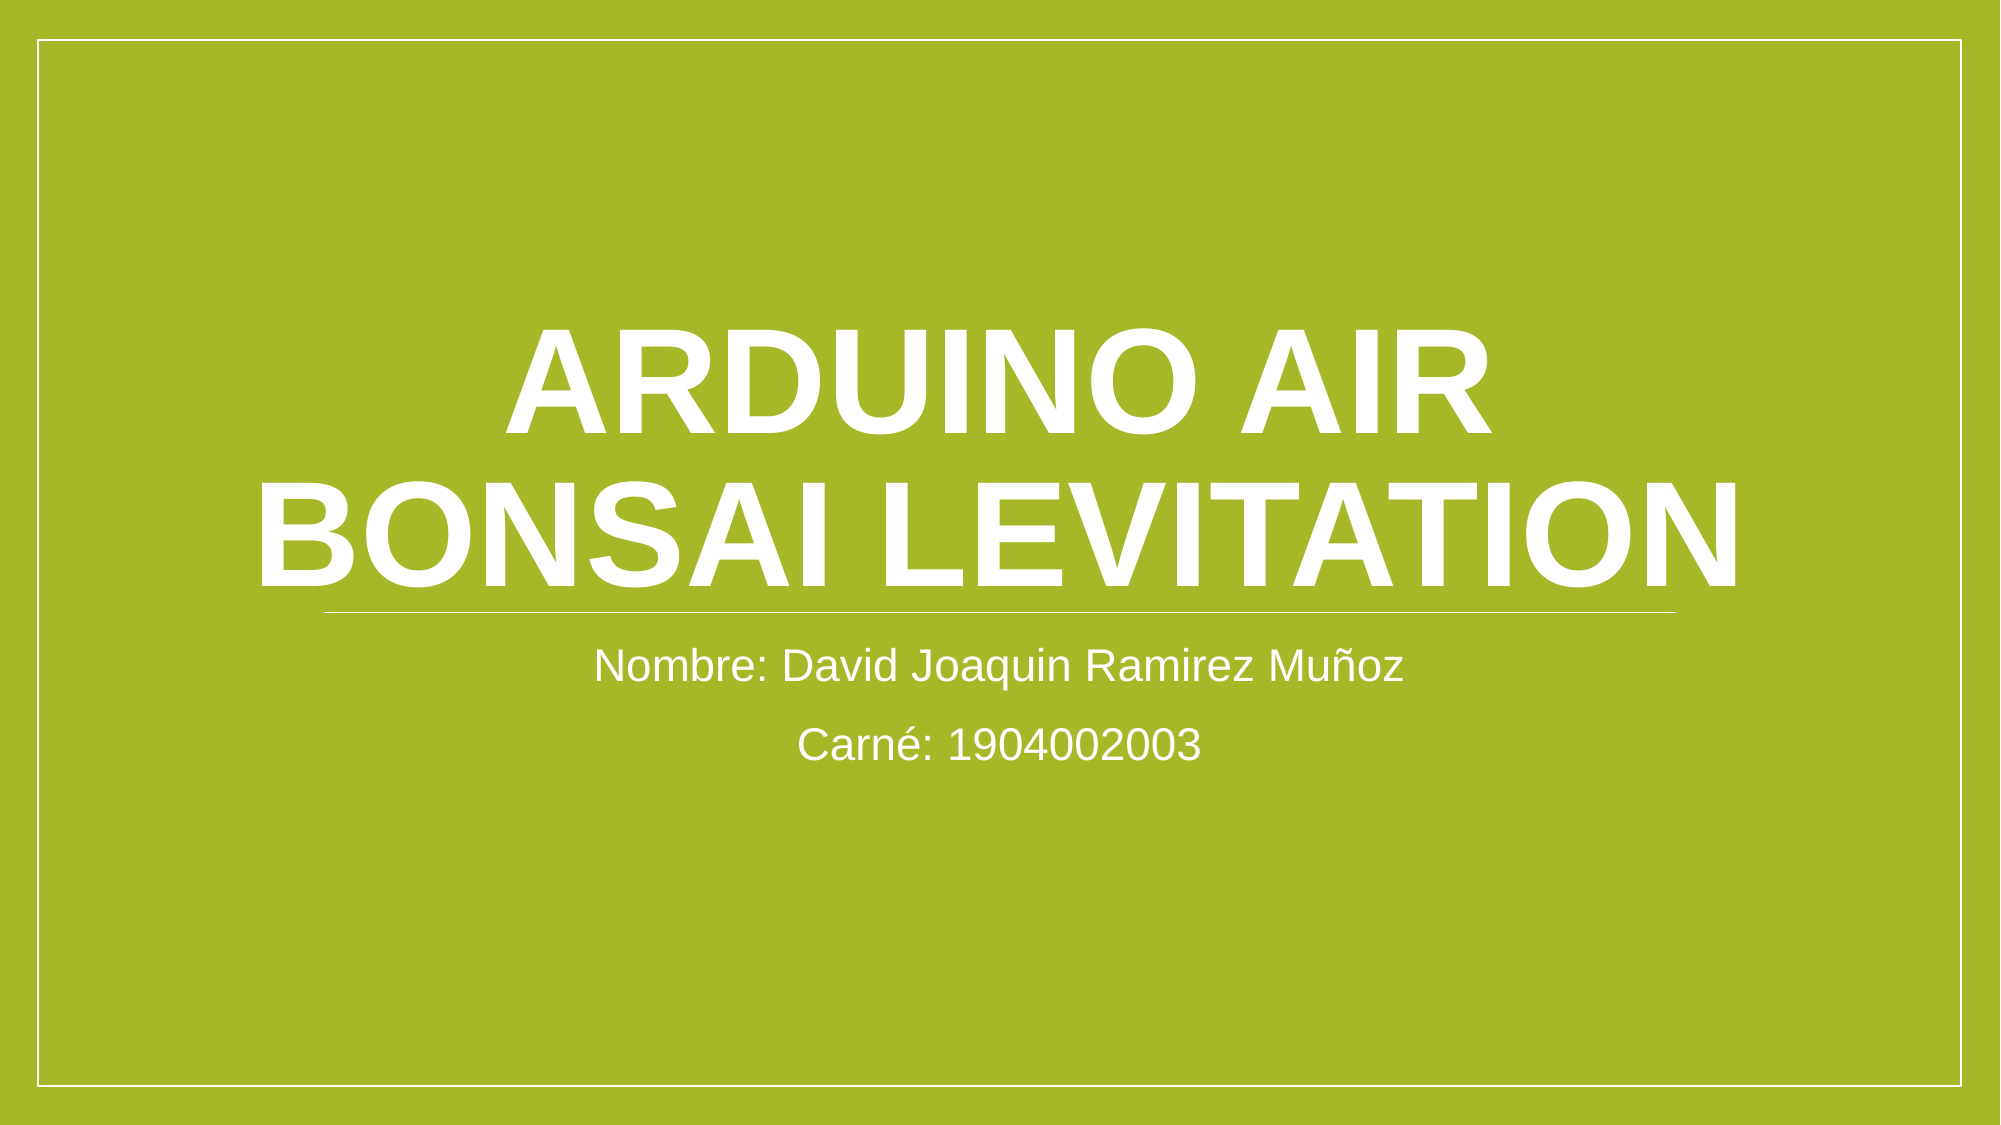

# Arduino Air Bonsai Levitation
Nombre: David Joaquin Ramirez Muñoz
Carné: 1904002003